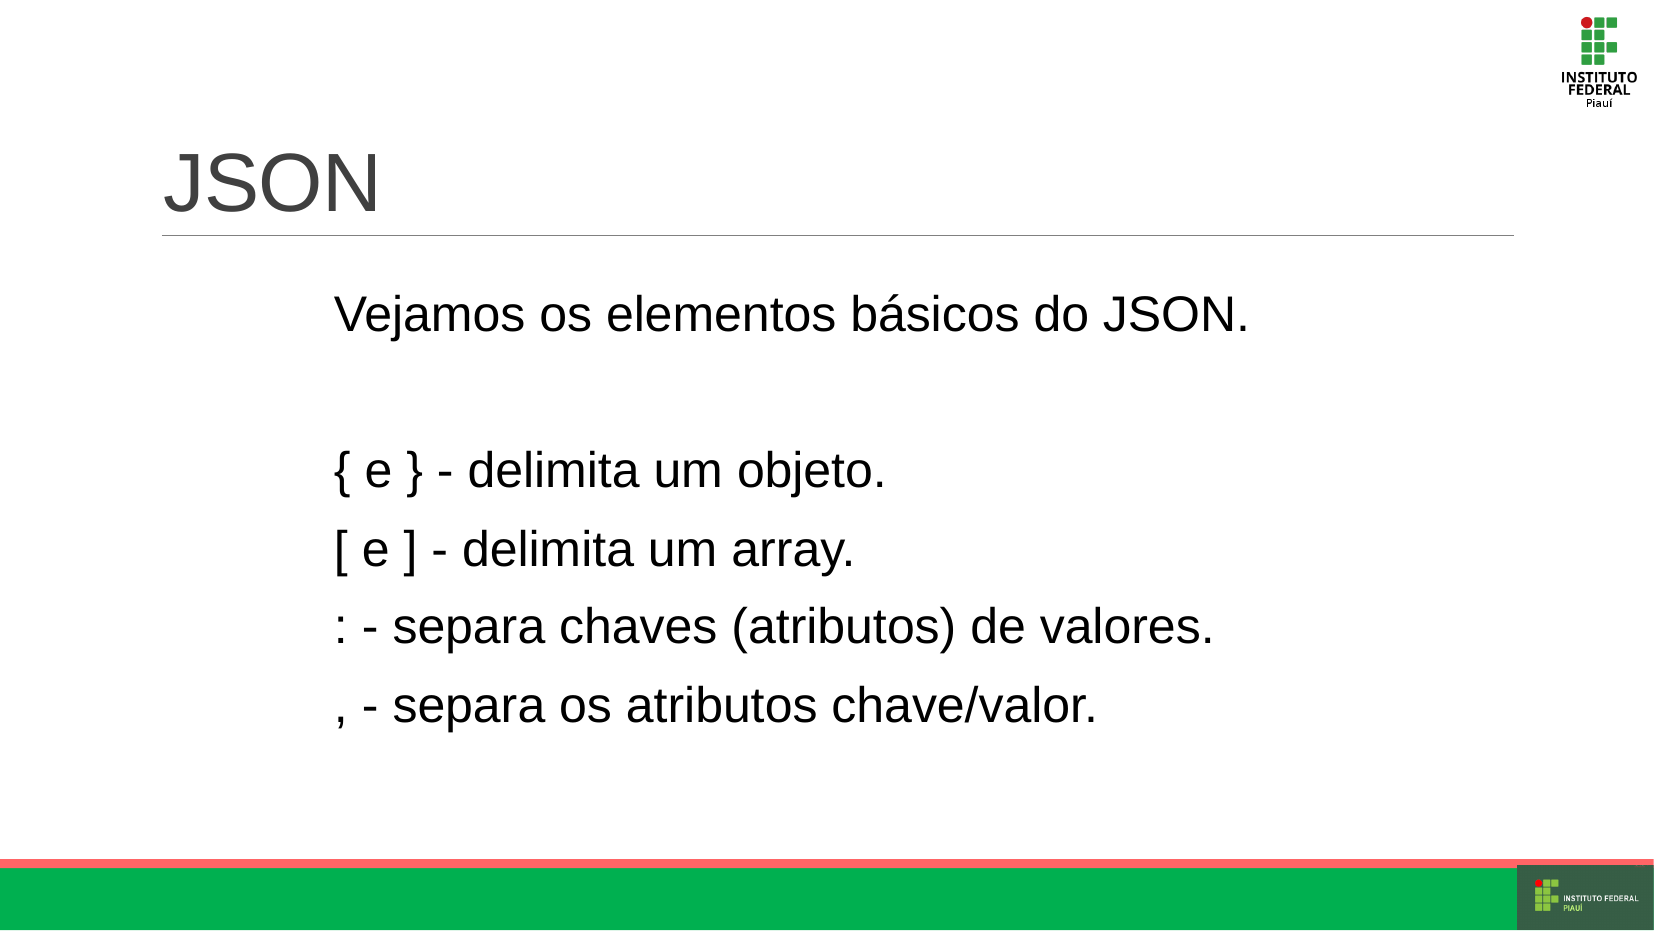

# JSON
Vejamos os elementos básicos do JSON.

{ e } - delimita um objeto.
[ e ] - delimita um array.
: - separa chaves (atributos) de valores.
, - separa os atributos chave/valor.